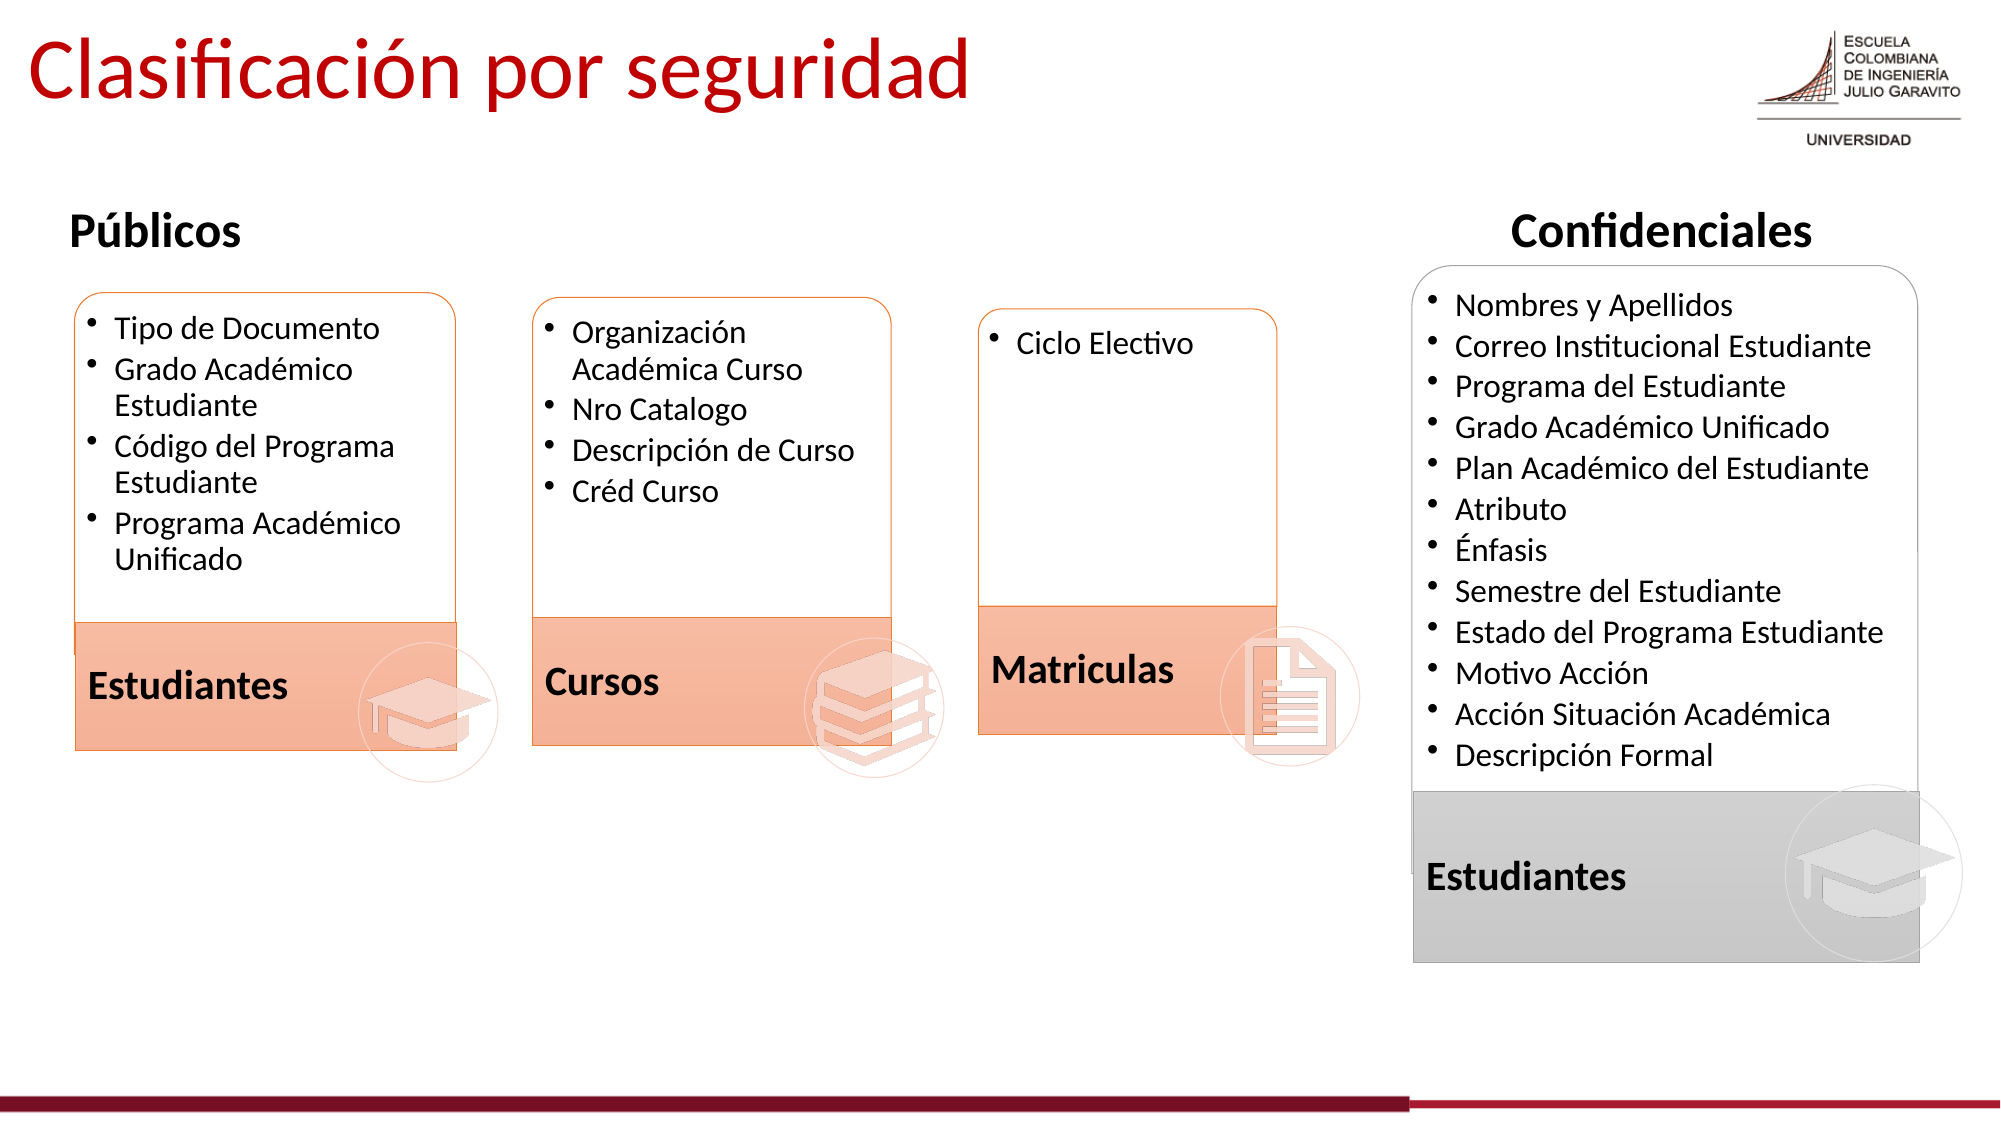

# Clasificación por seguridad
Públicos
Confidenciales
Nombres y Apellidos
Correo Institucional Estudiante
Programa del Estudiante
Grado Académico Unificado
Plan Académico del Estudiante
Atributo
Énfasis
Semestre del Estudiante
Estado del Programa Estudiante
Motivo Acción
Acción Situación Académica
Descripción Formal
Estudiantes
Tipo de Documento
Grado Académico Estudiante
Código del Programa Estudiante
Programa Académico Unificado
Estudiantes
Organización Académica Curso
Nro Catalogo
Descripción de Curso
Créd Curso
Cursos
Ciclo Electivo
Matriculas